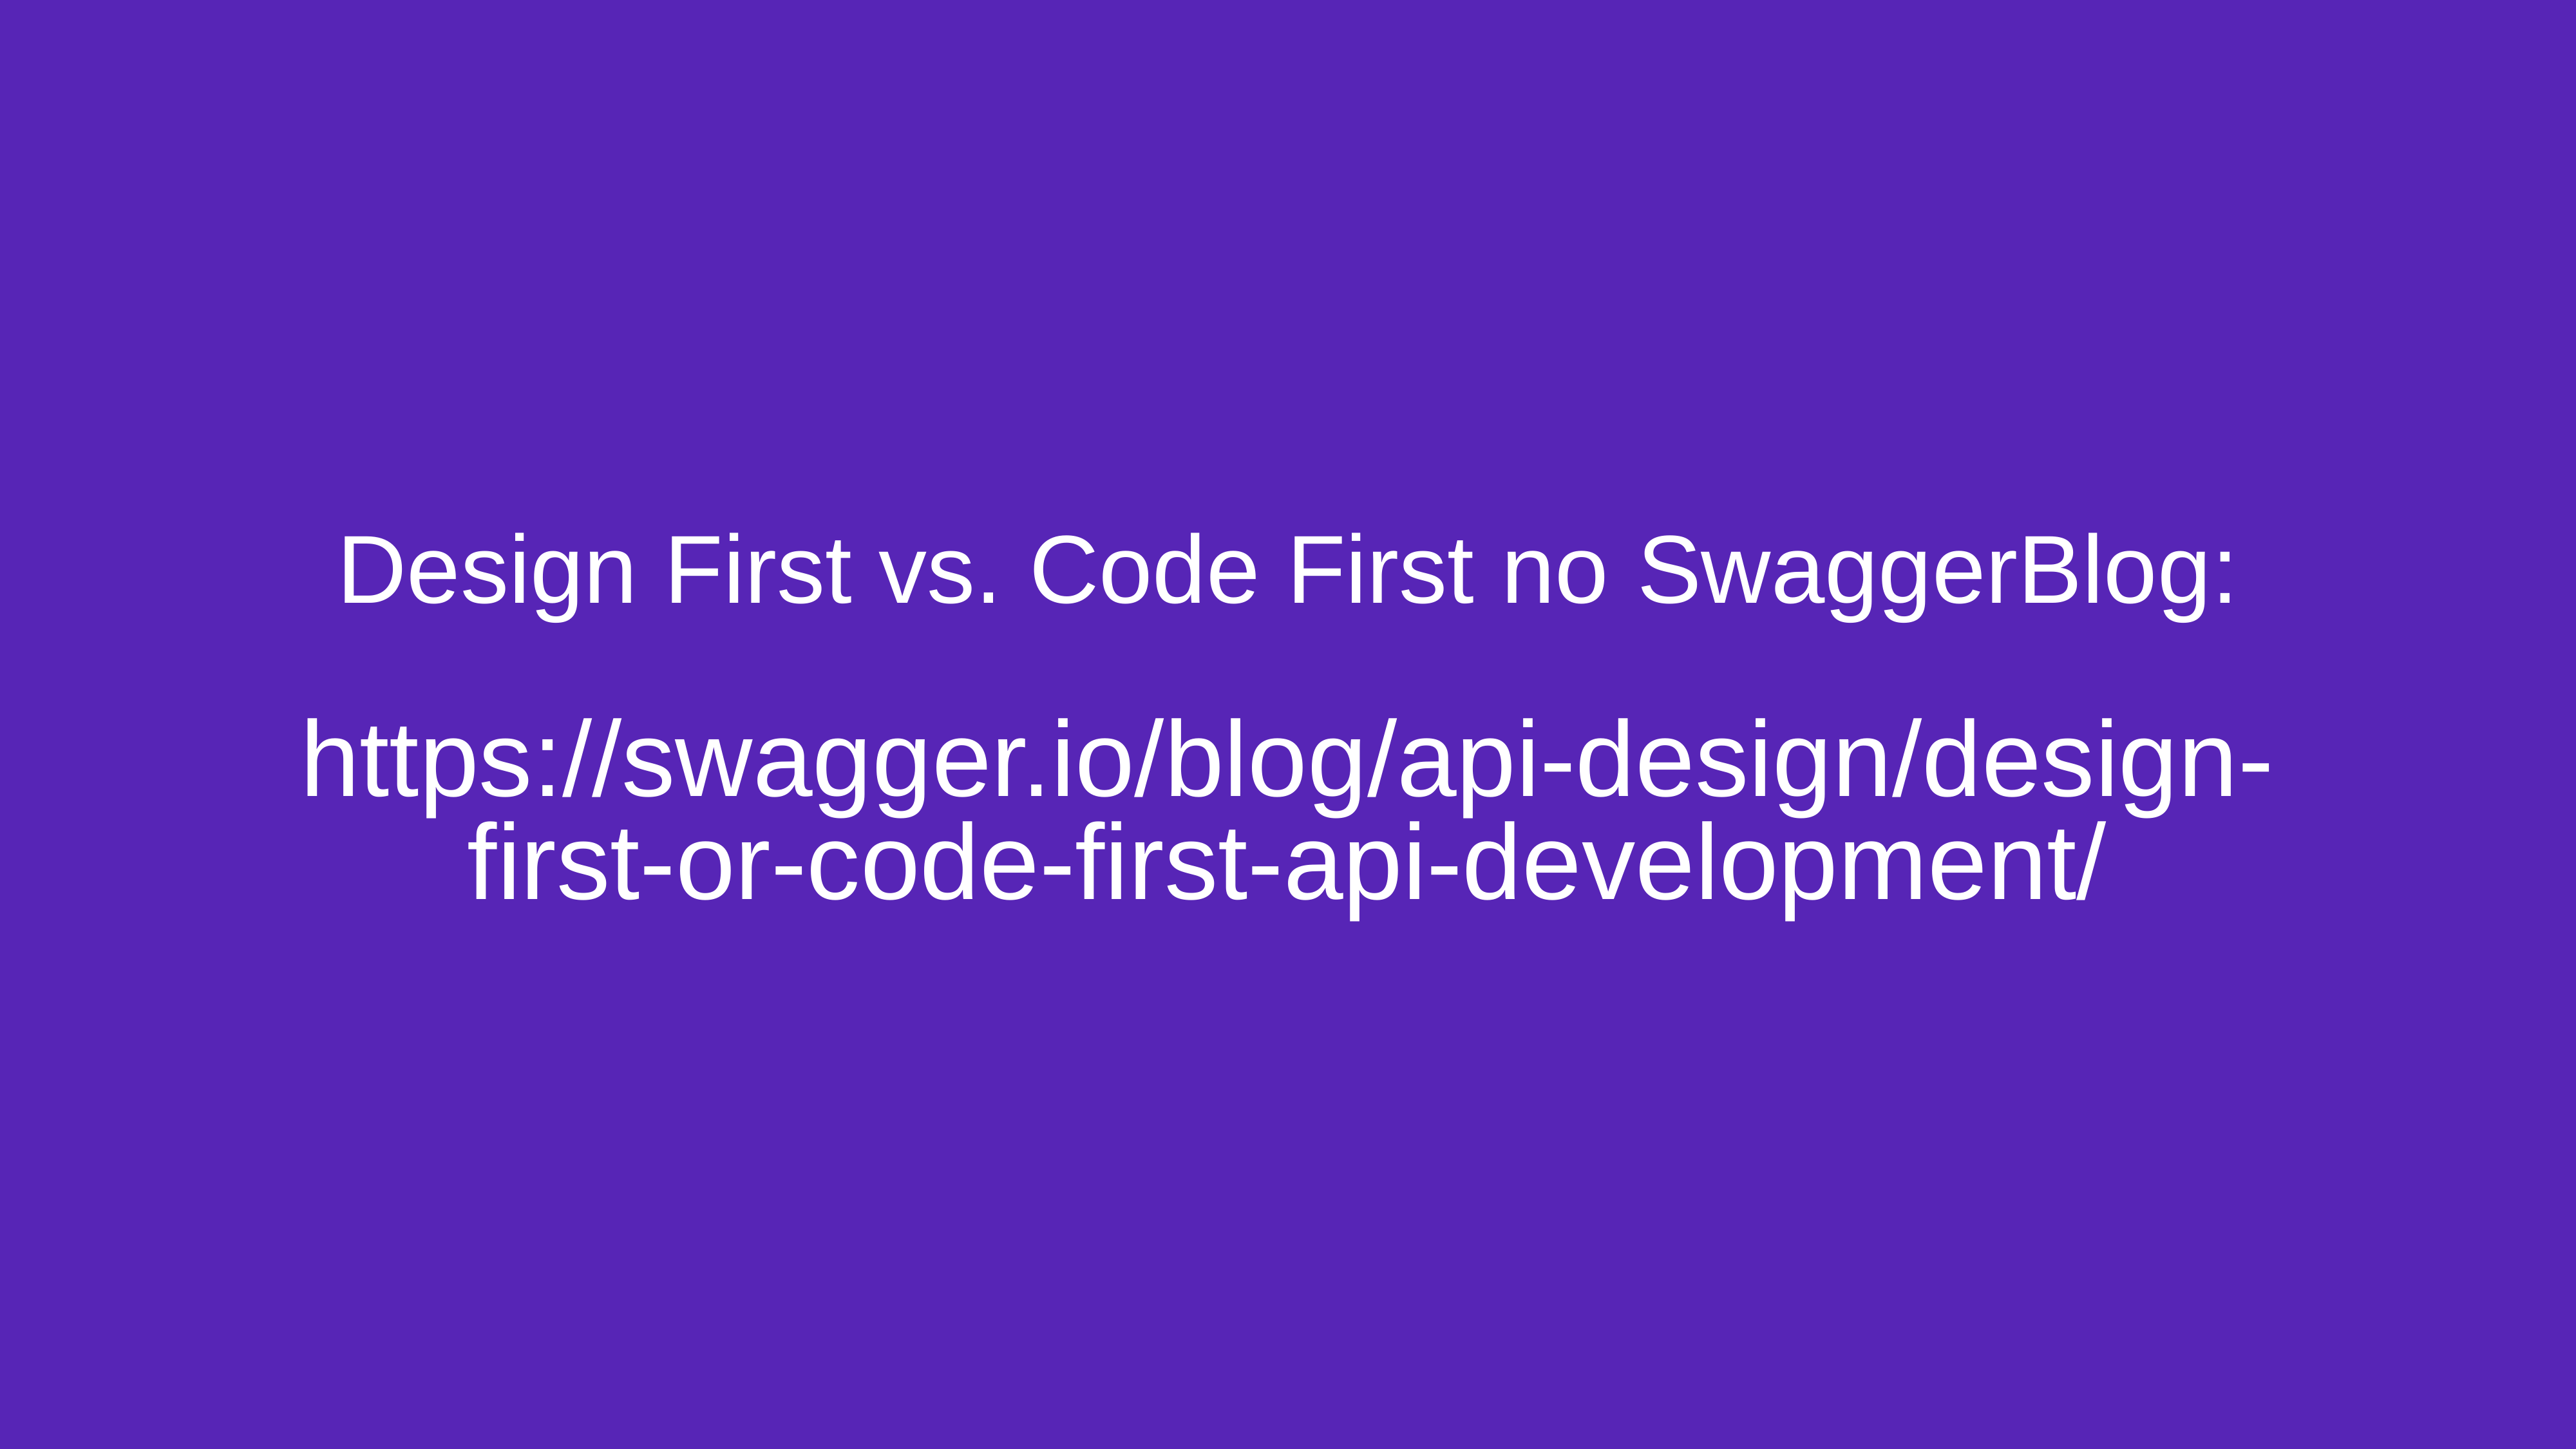

# Design First vs. Code First no SwaggerBlog:

https://swagger.io/blog/api-design/design-first-or-code-first-api-development/